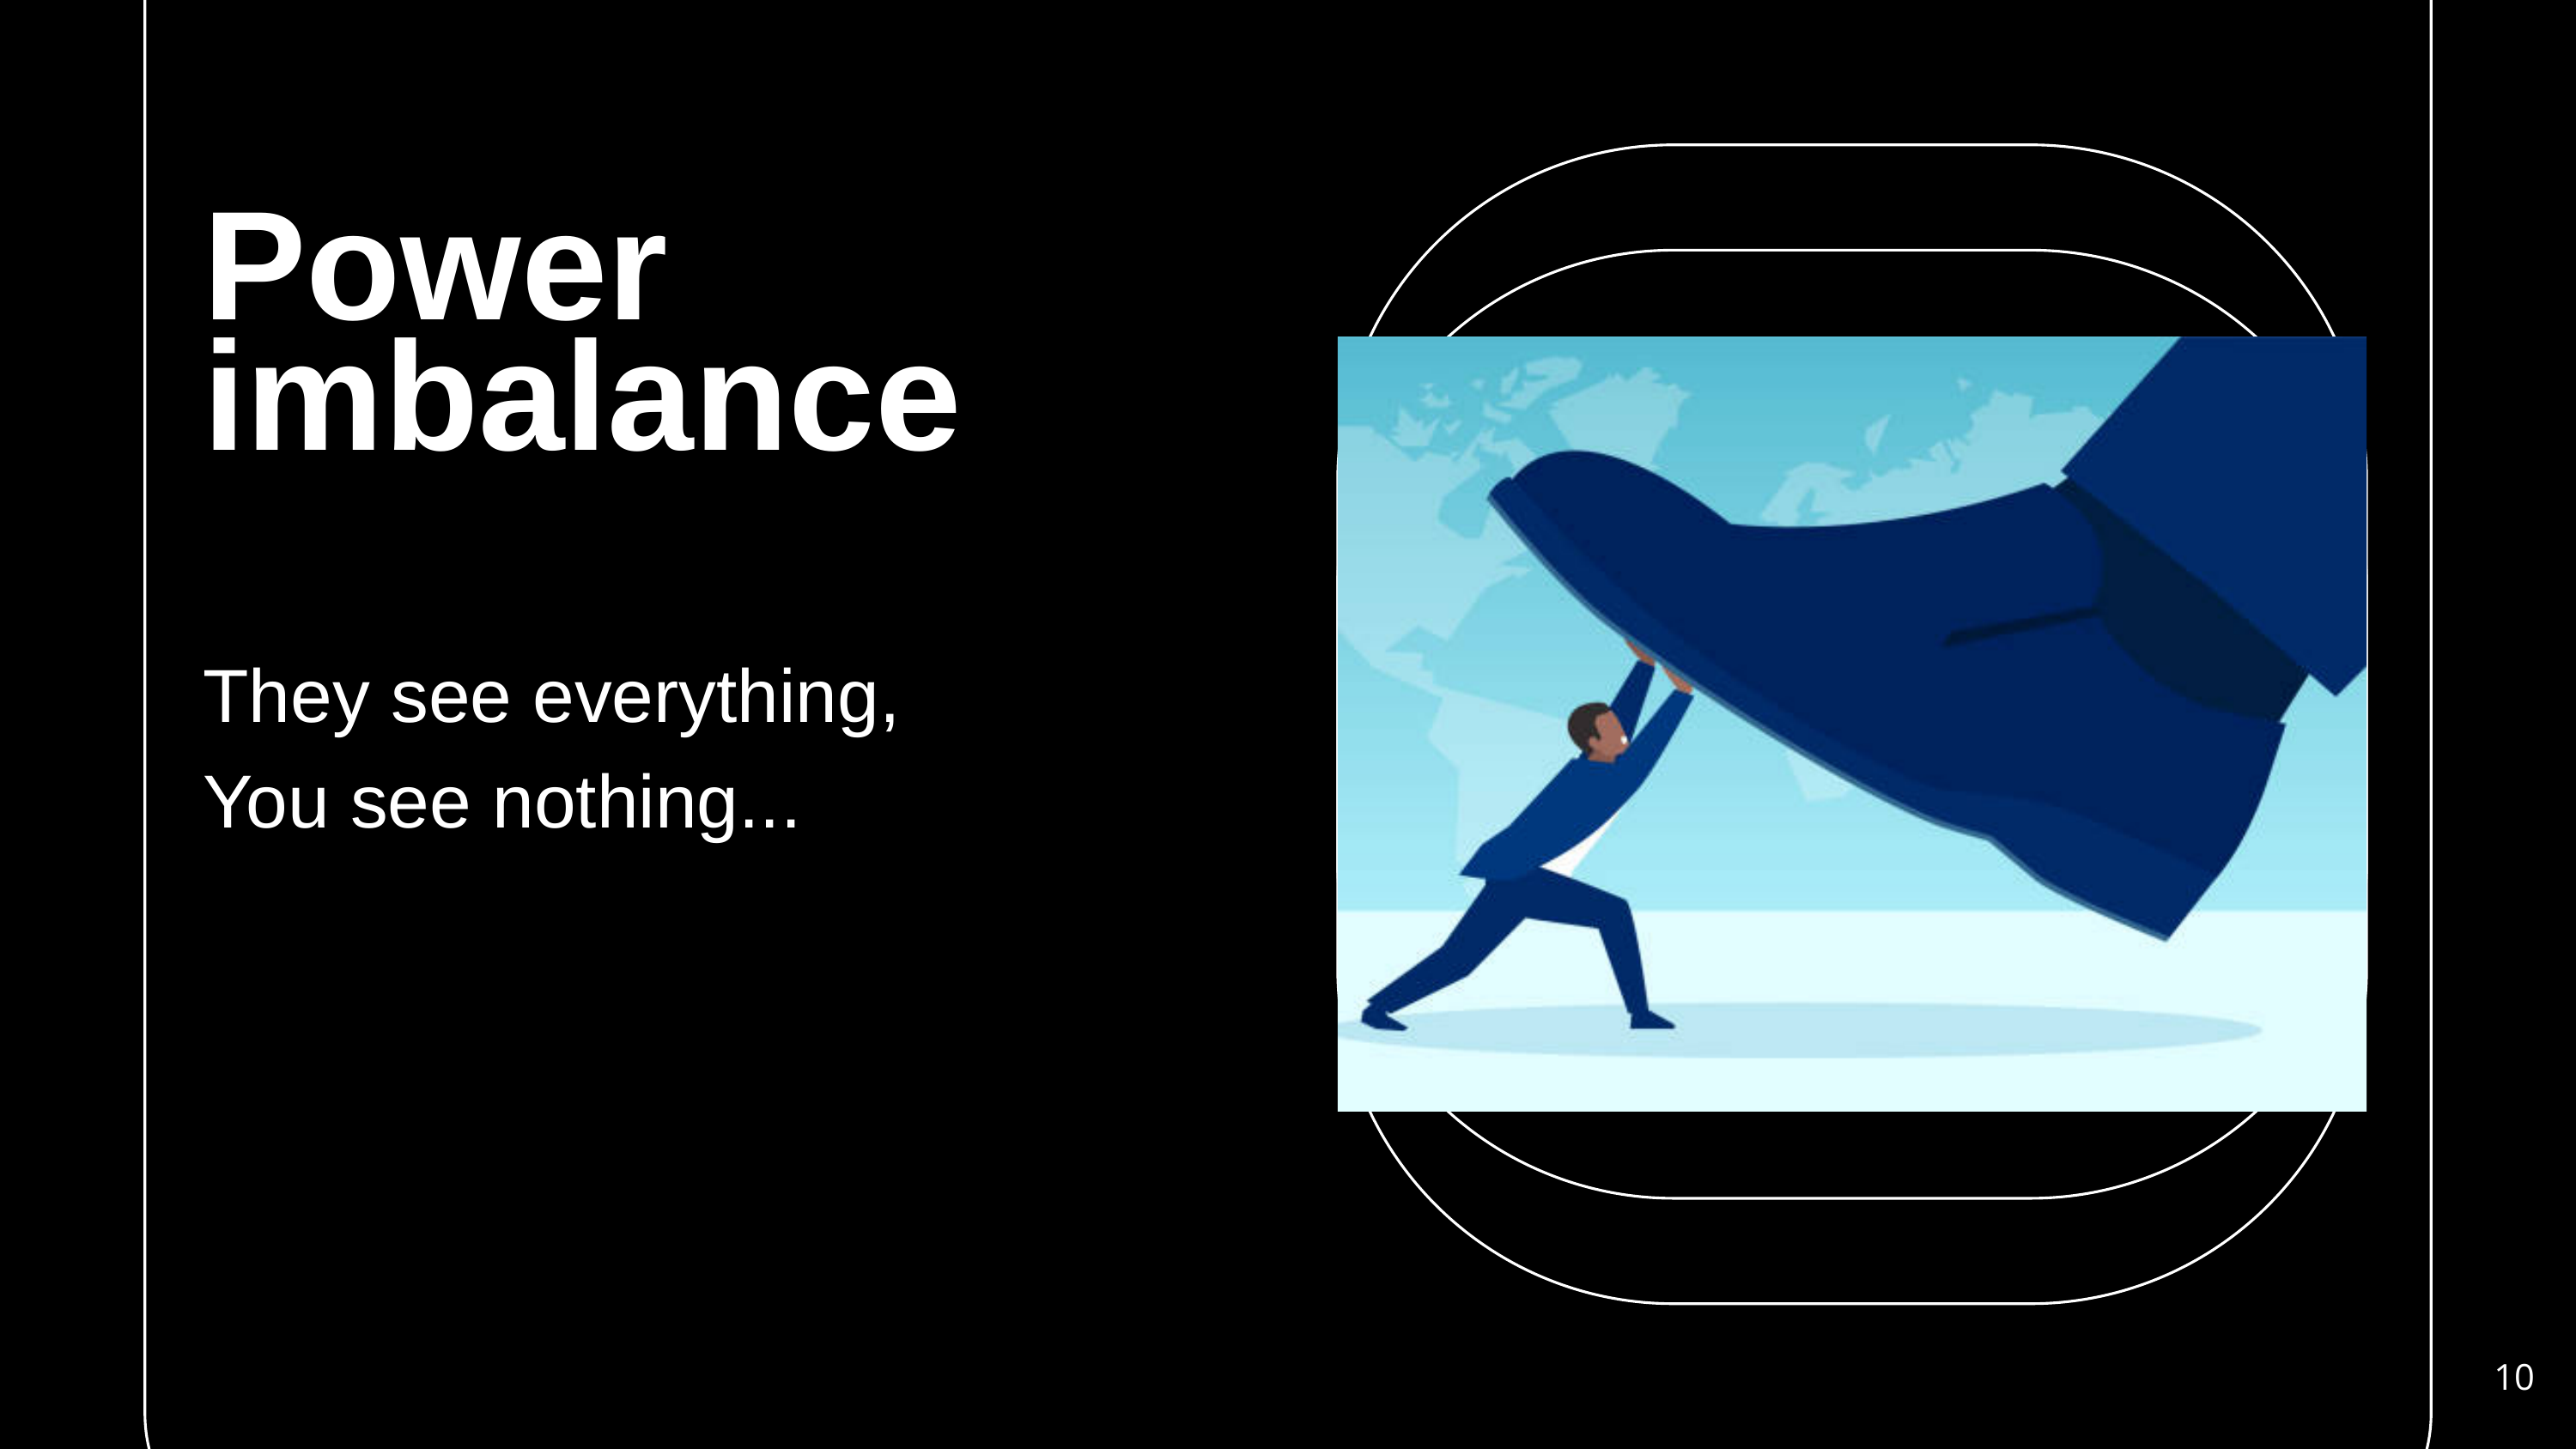

Power imbalance

They see everything,
You see nothing...
10